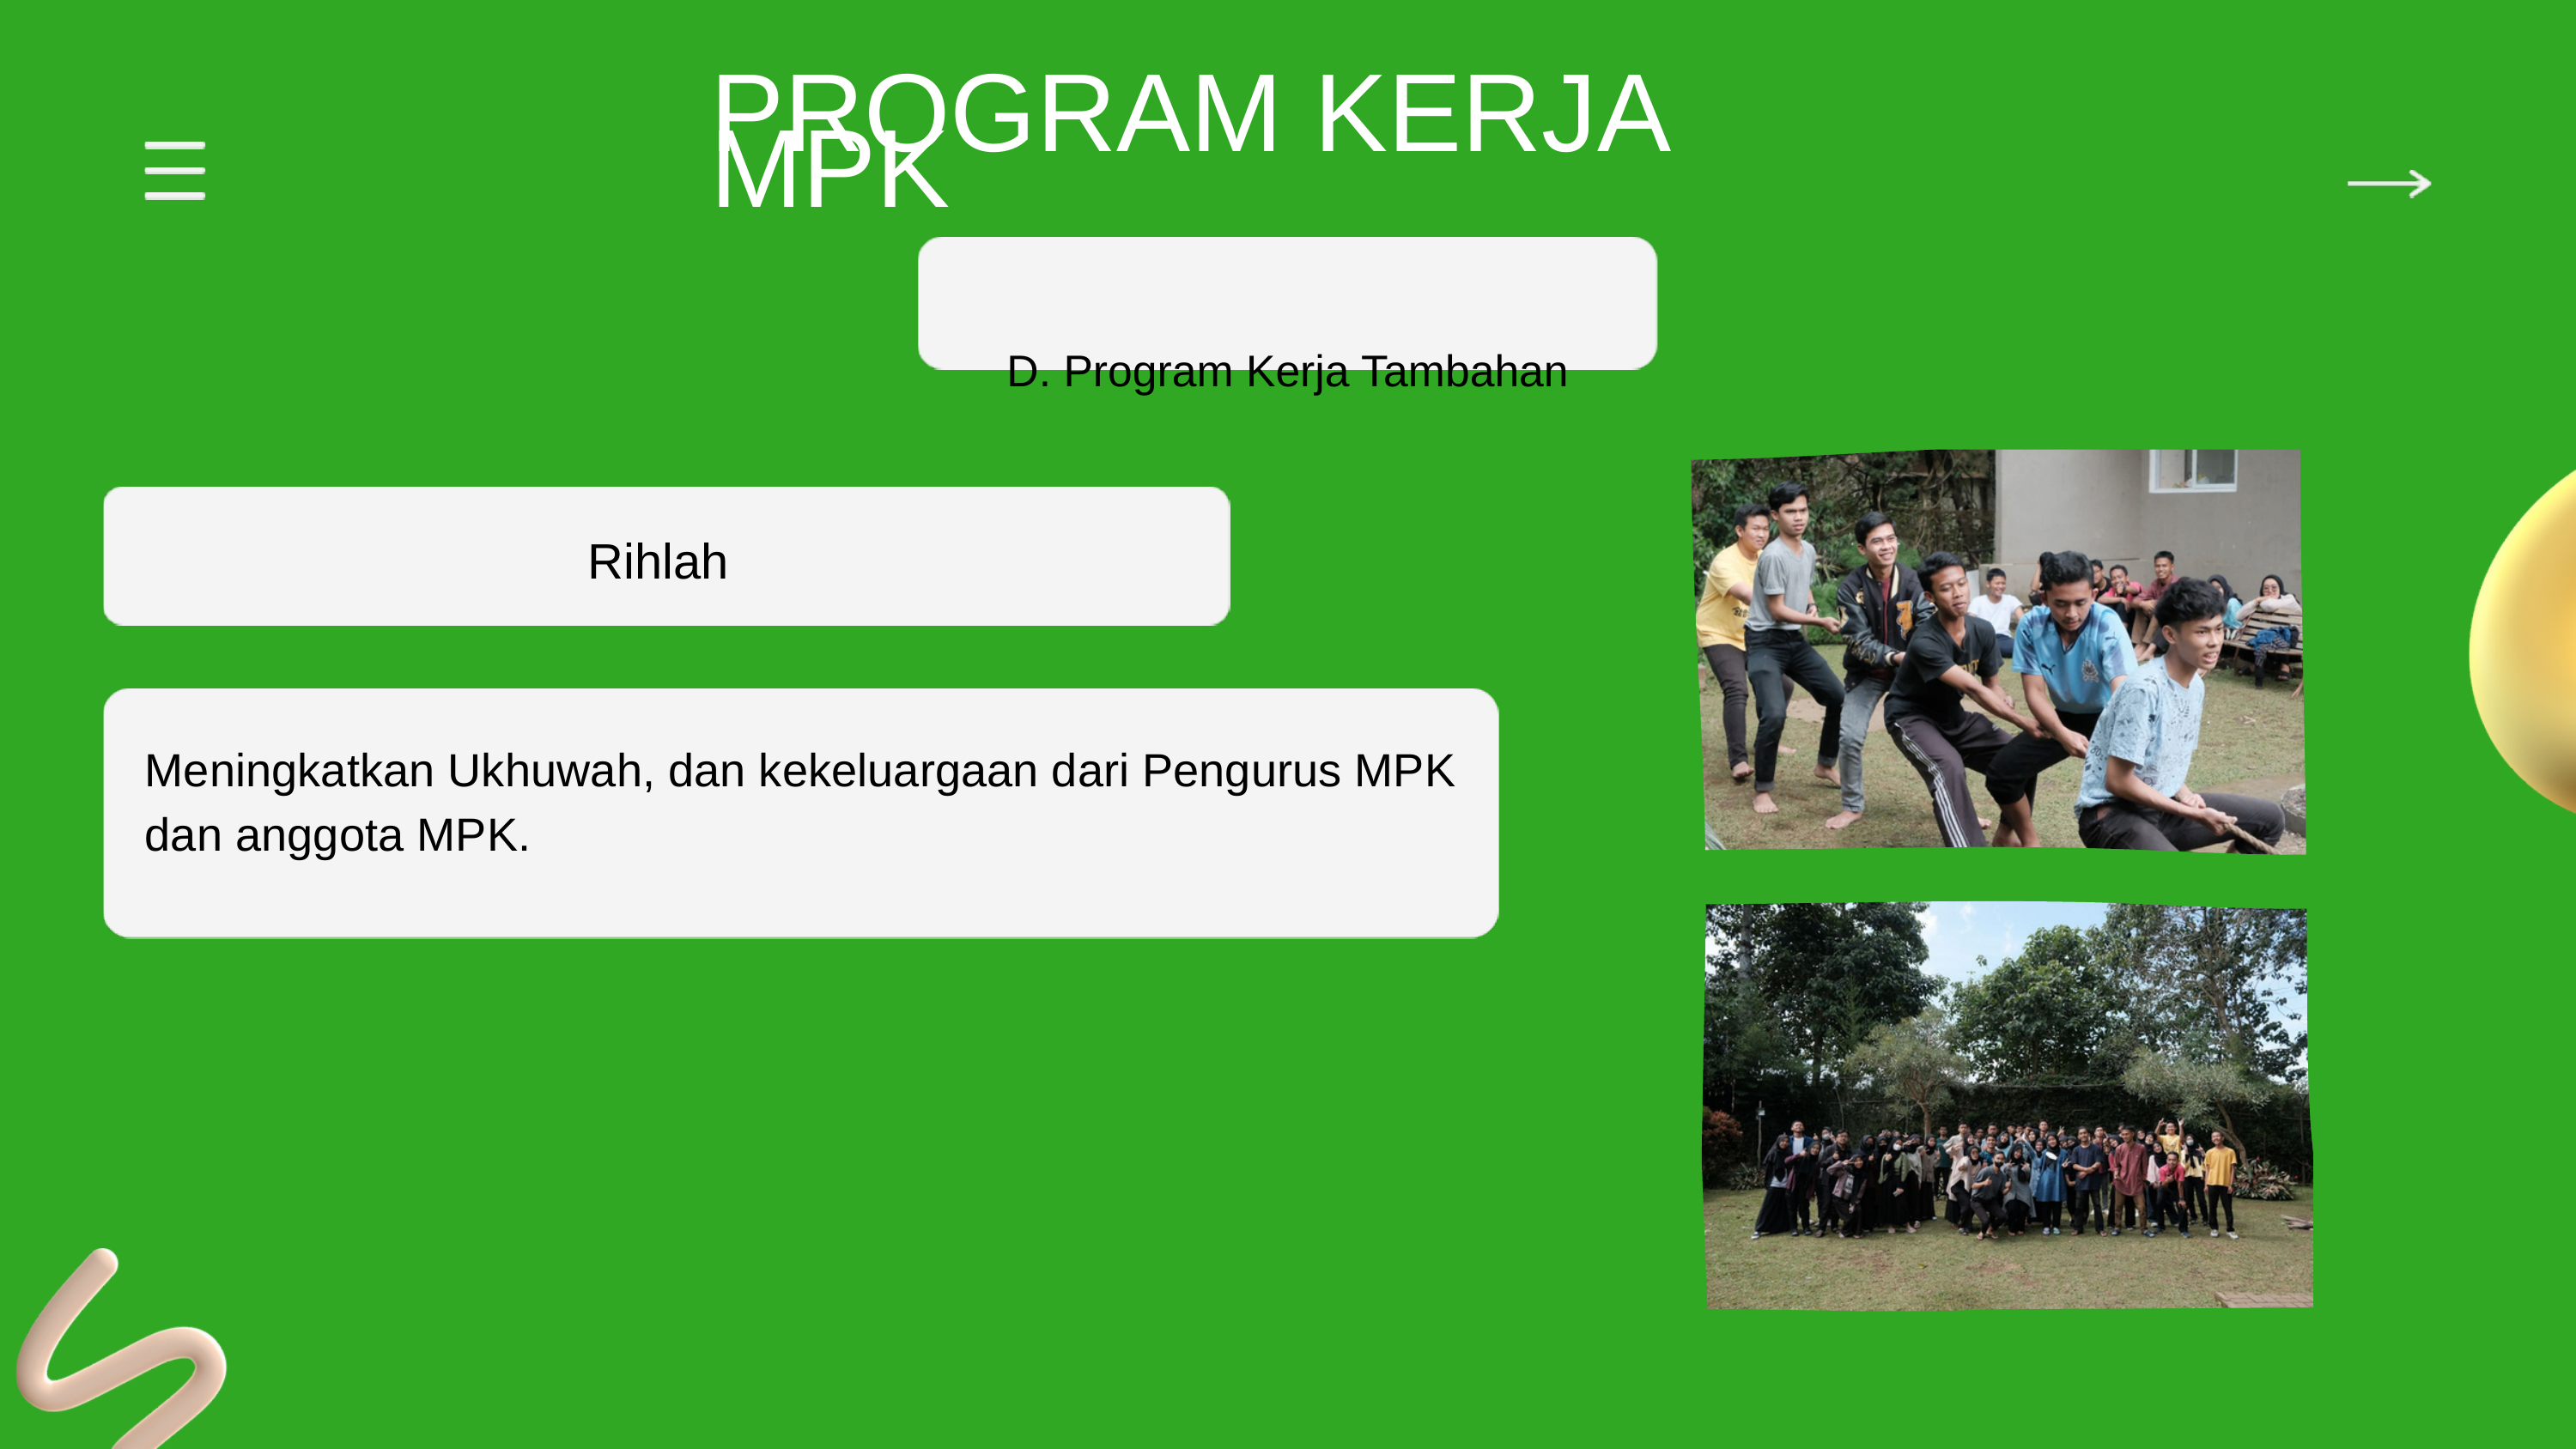

PROGRAM KERJA MPK

D. Program Kerja Tambahan

Rihlah

Meningkatkan Ukhuwah, dan kekeluargaan dari Pengurus MPK dan anggota MPK.